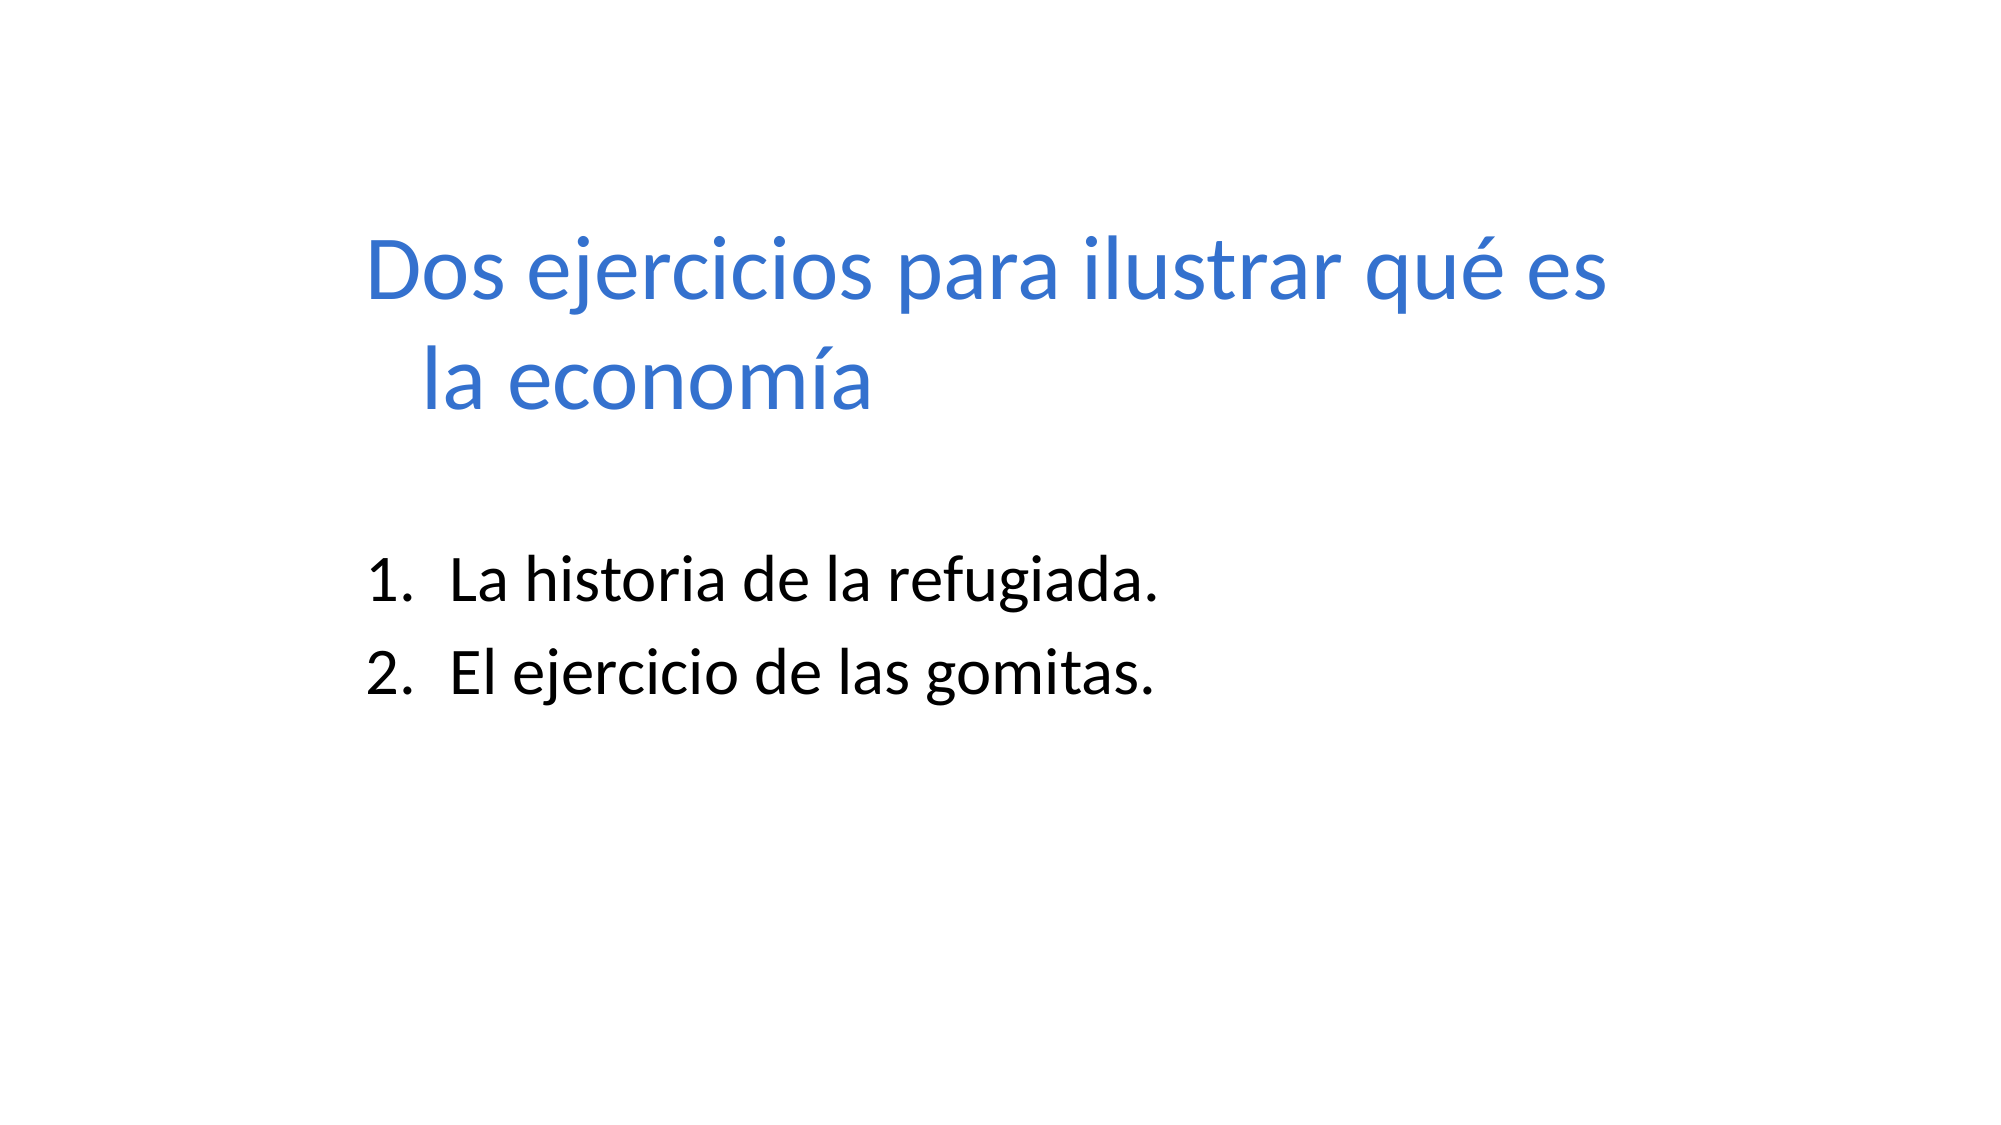

Dos ejercicios para ilustrar qué es la economía

La historia de la refugiada.
El ejercicio de las gomitas.